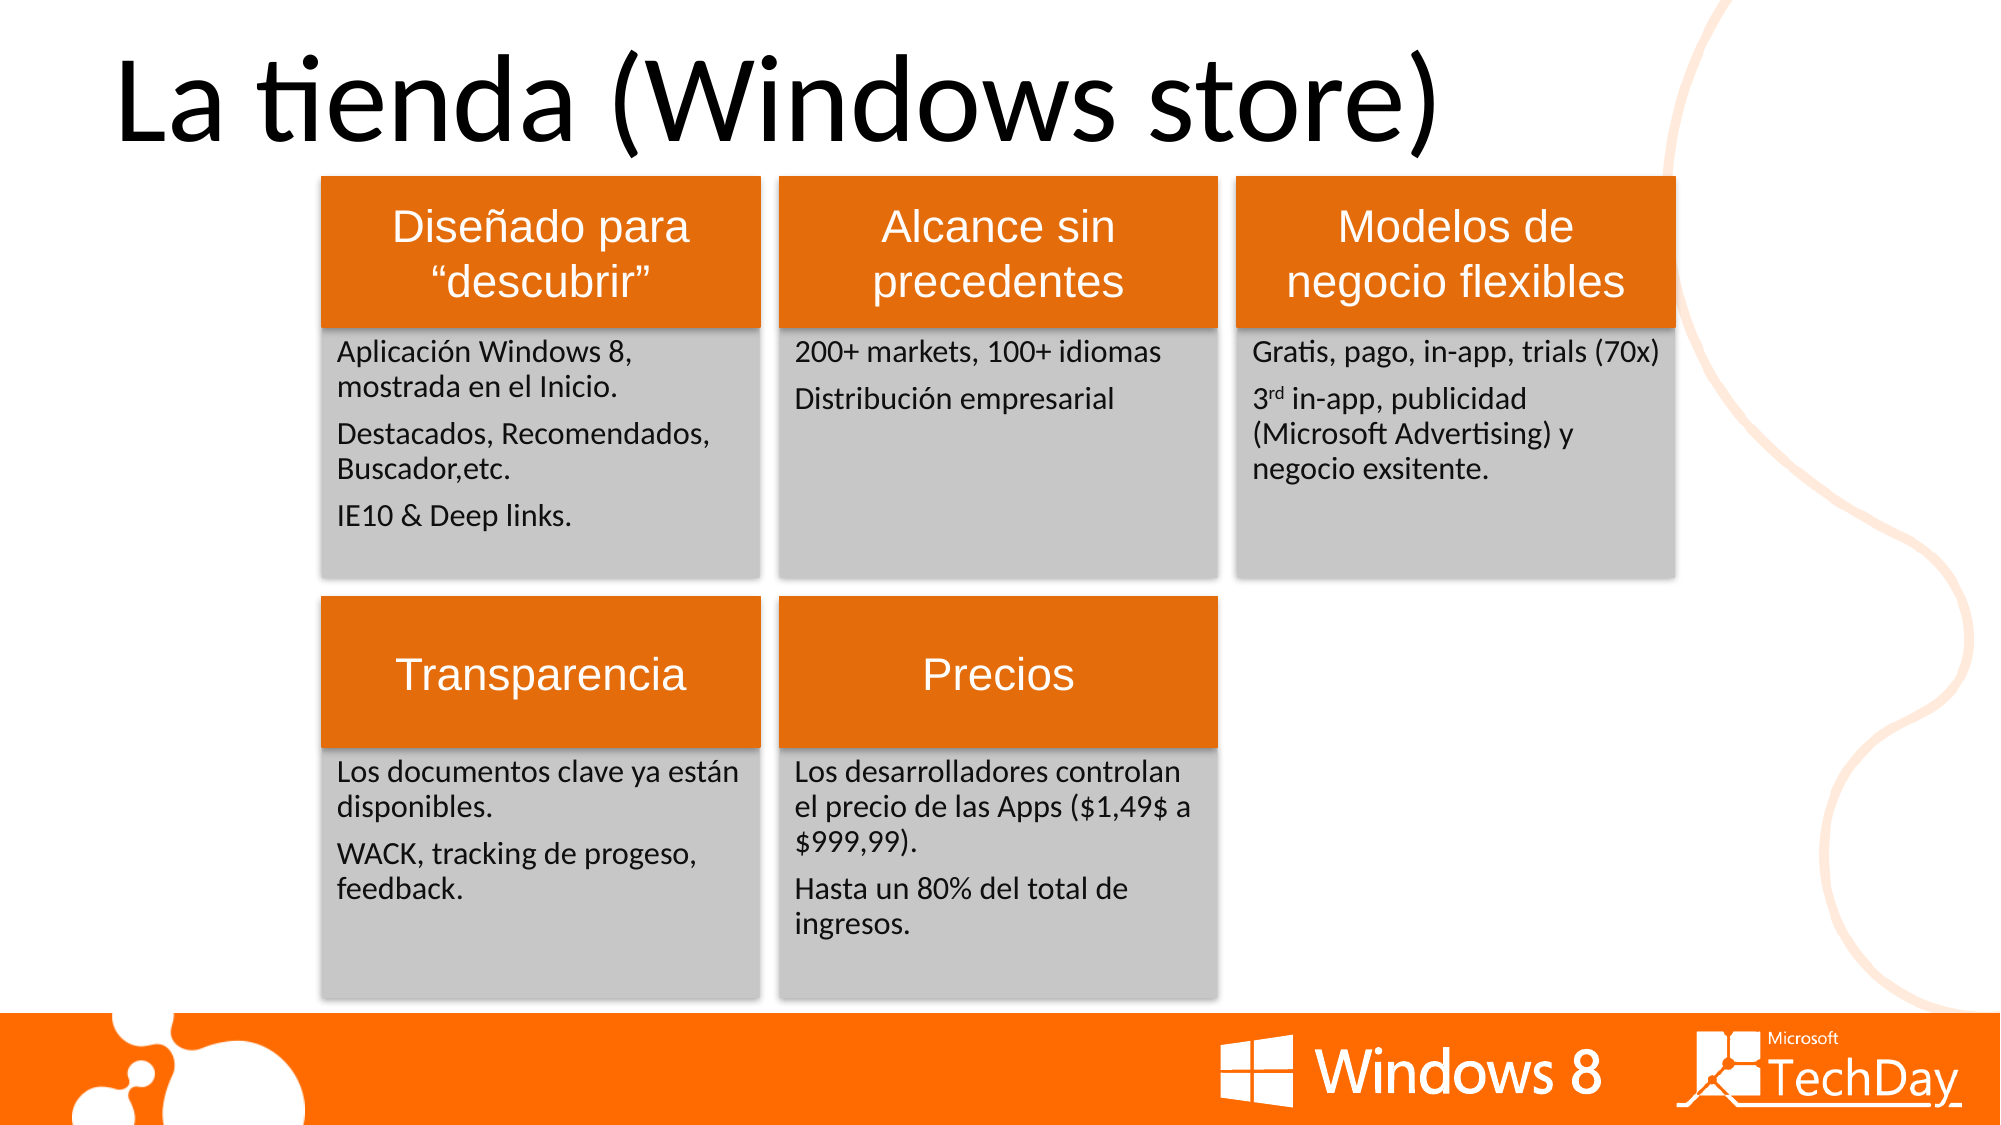

# La tienda (Windows store)
Diseñado para “descubrir”
Aplicación Windows 8, mostrada en el Inicio.
Destacados, Recomendados, Buscador,etc.
IE10 & Deep links.
Alcance sin precedentes
200+ markets, 100+ idiomas
Distribución empresarial
Modelos de negocio flexibles
Gratis, pago, in-app, trials (70x)
3rd in-app, publicidad (Microsoft Advertising) y negocio exsitente.
Transparencia
Los documentos clave ya están disponibles.
WACK, tracking de progeso, feedback.
Precios
Los desarrolladores controlan el precio de las Apps ($1,49$ a $999,99).
Hasta un 80% del total de ingresos.